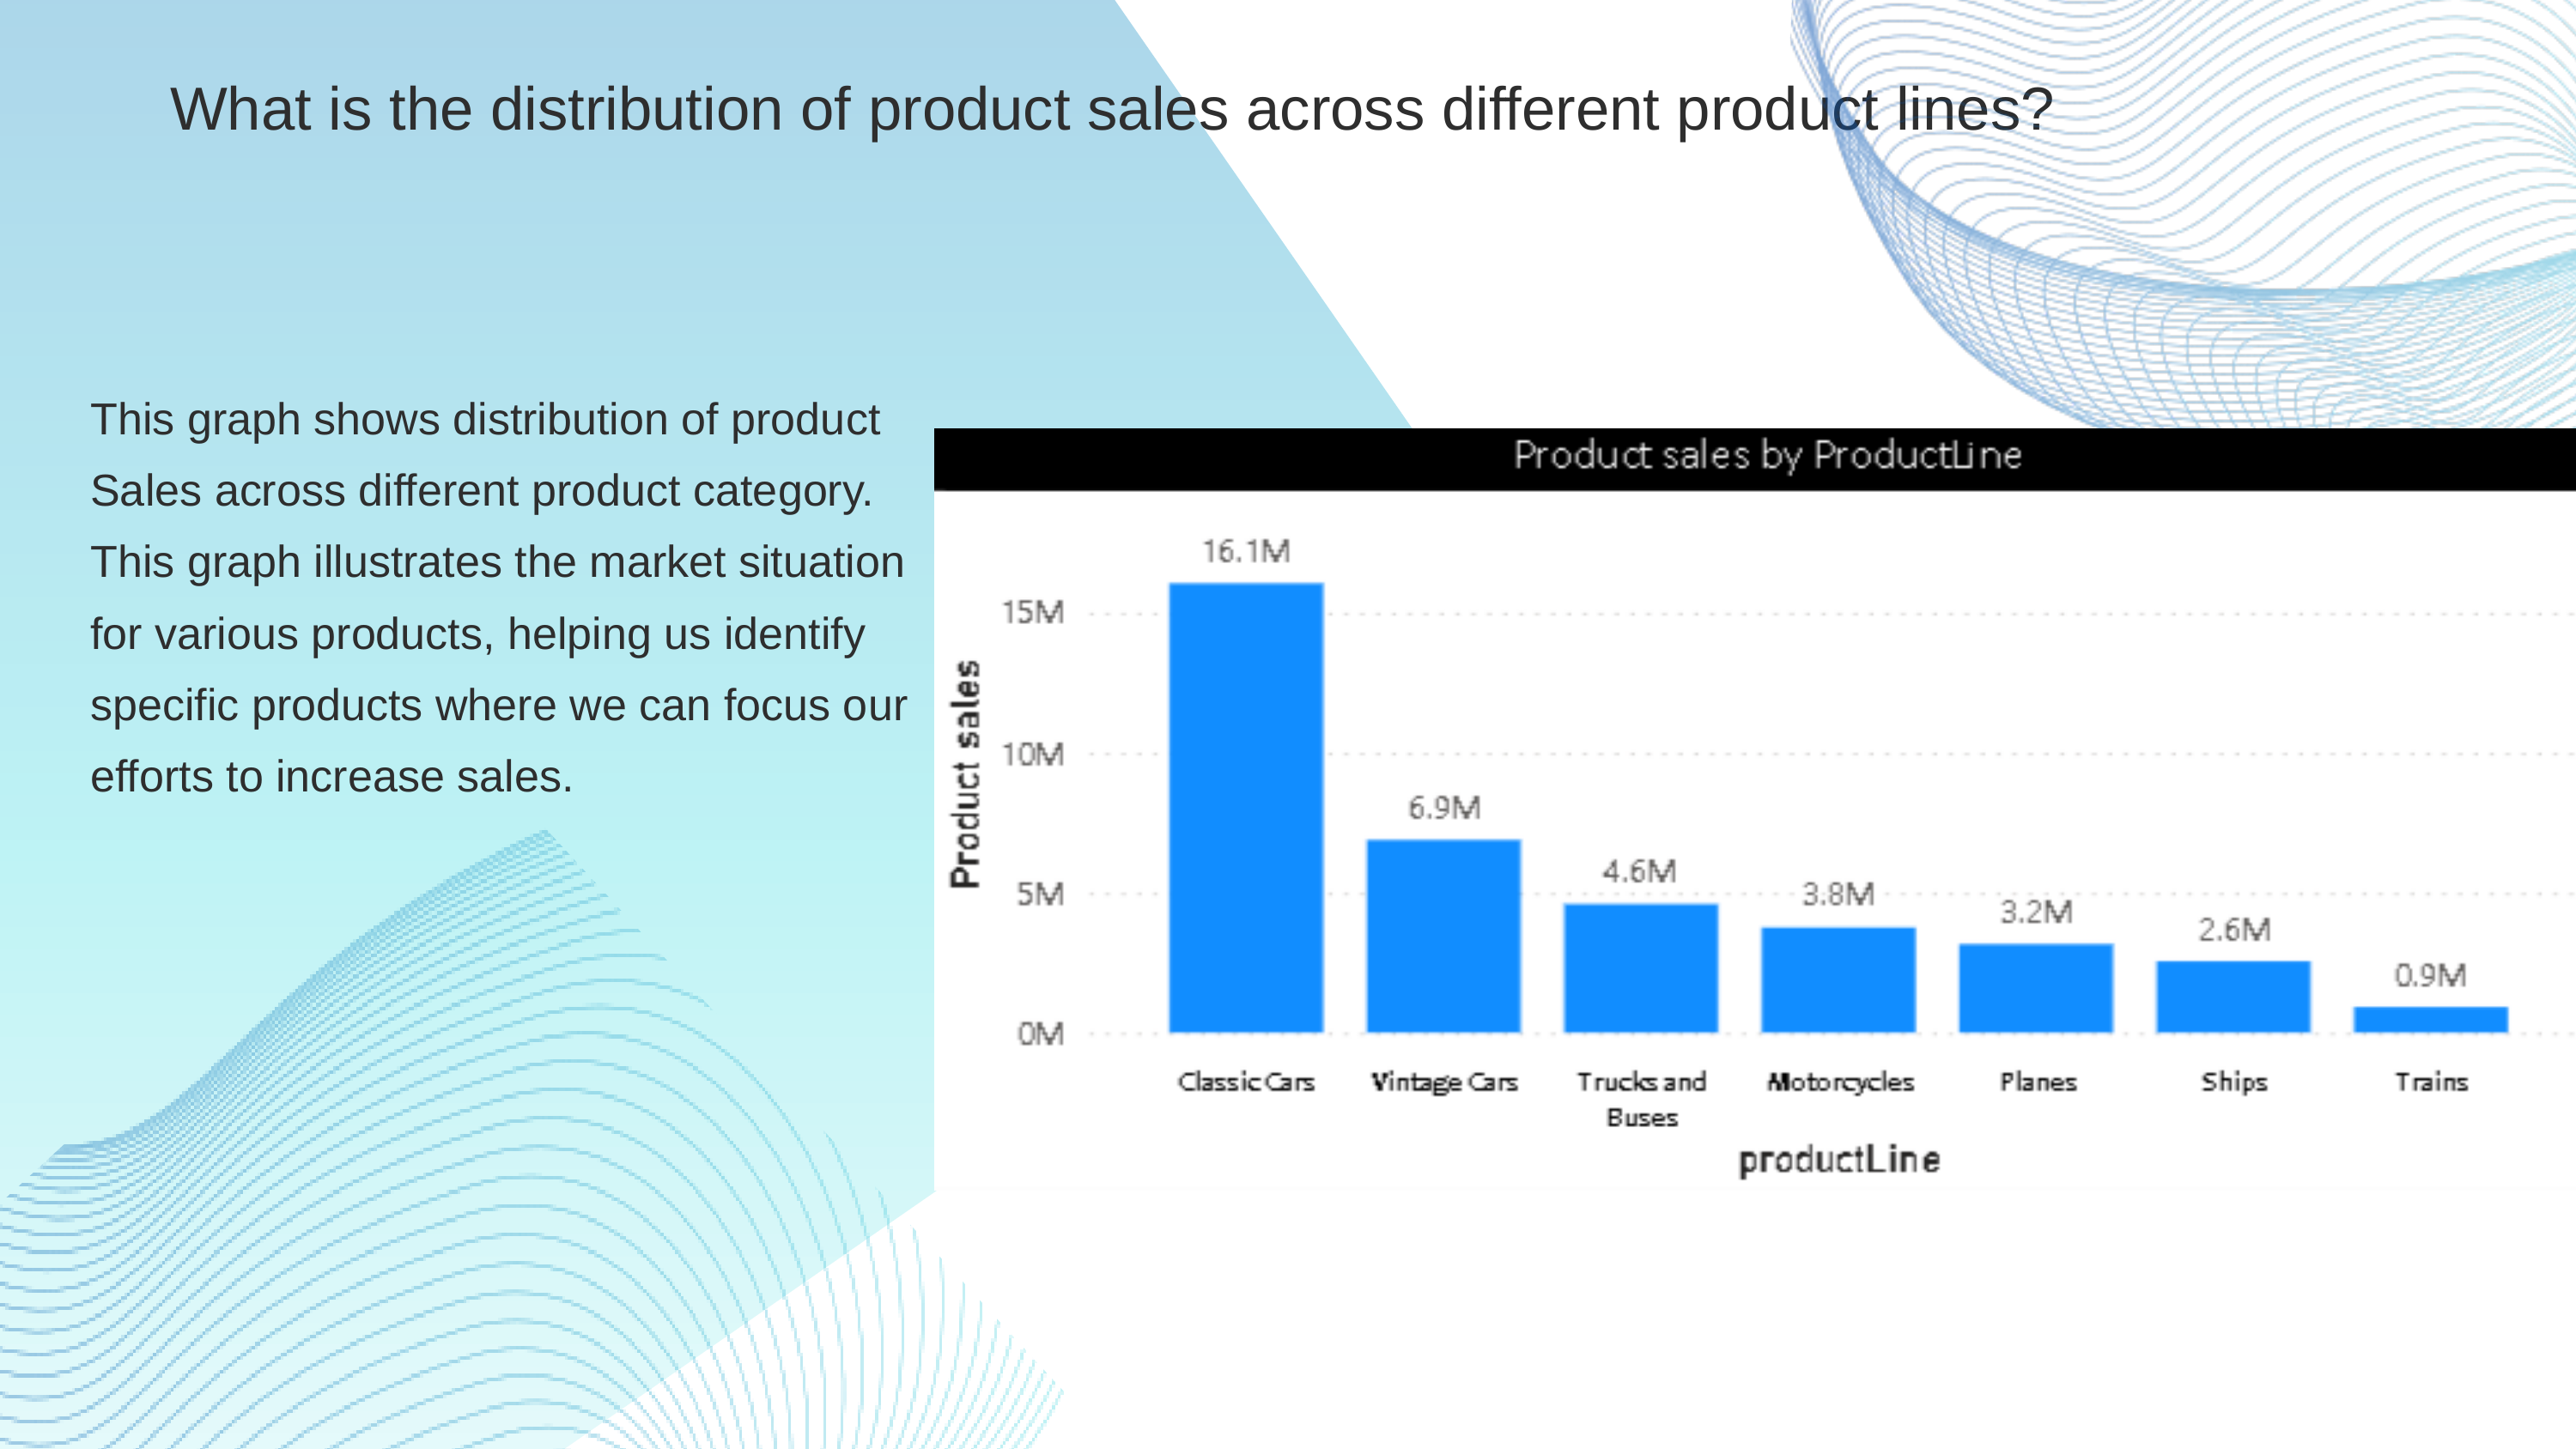

What is the distribution of product sales across different product lines?
This graph shows distribution of product Sales across different product category.
This graph illustrates the market situation for various products, helping us identify specific products where we can focus our efforts to increase sales.